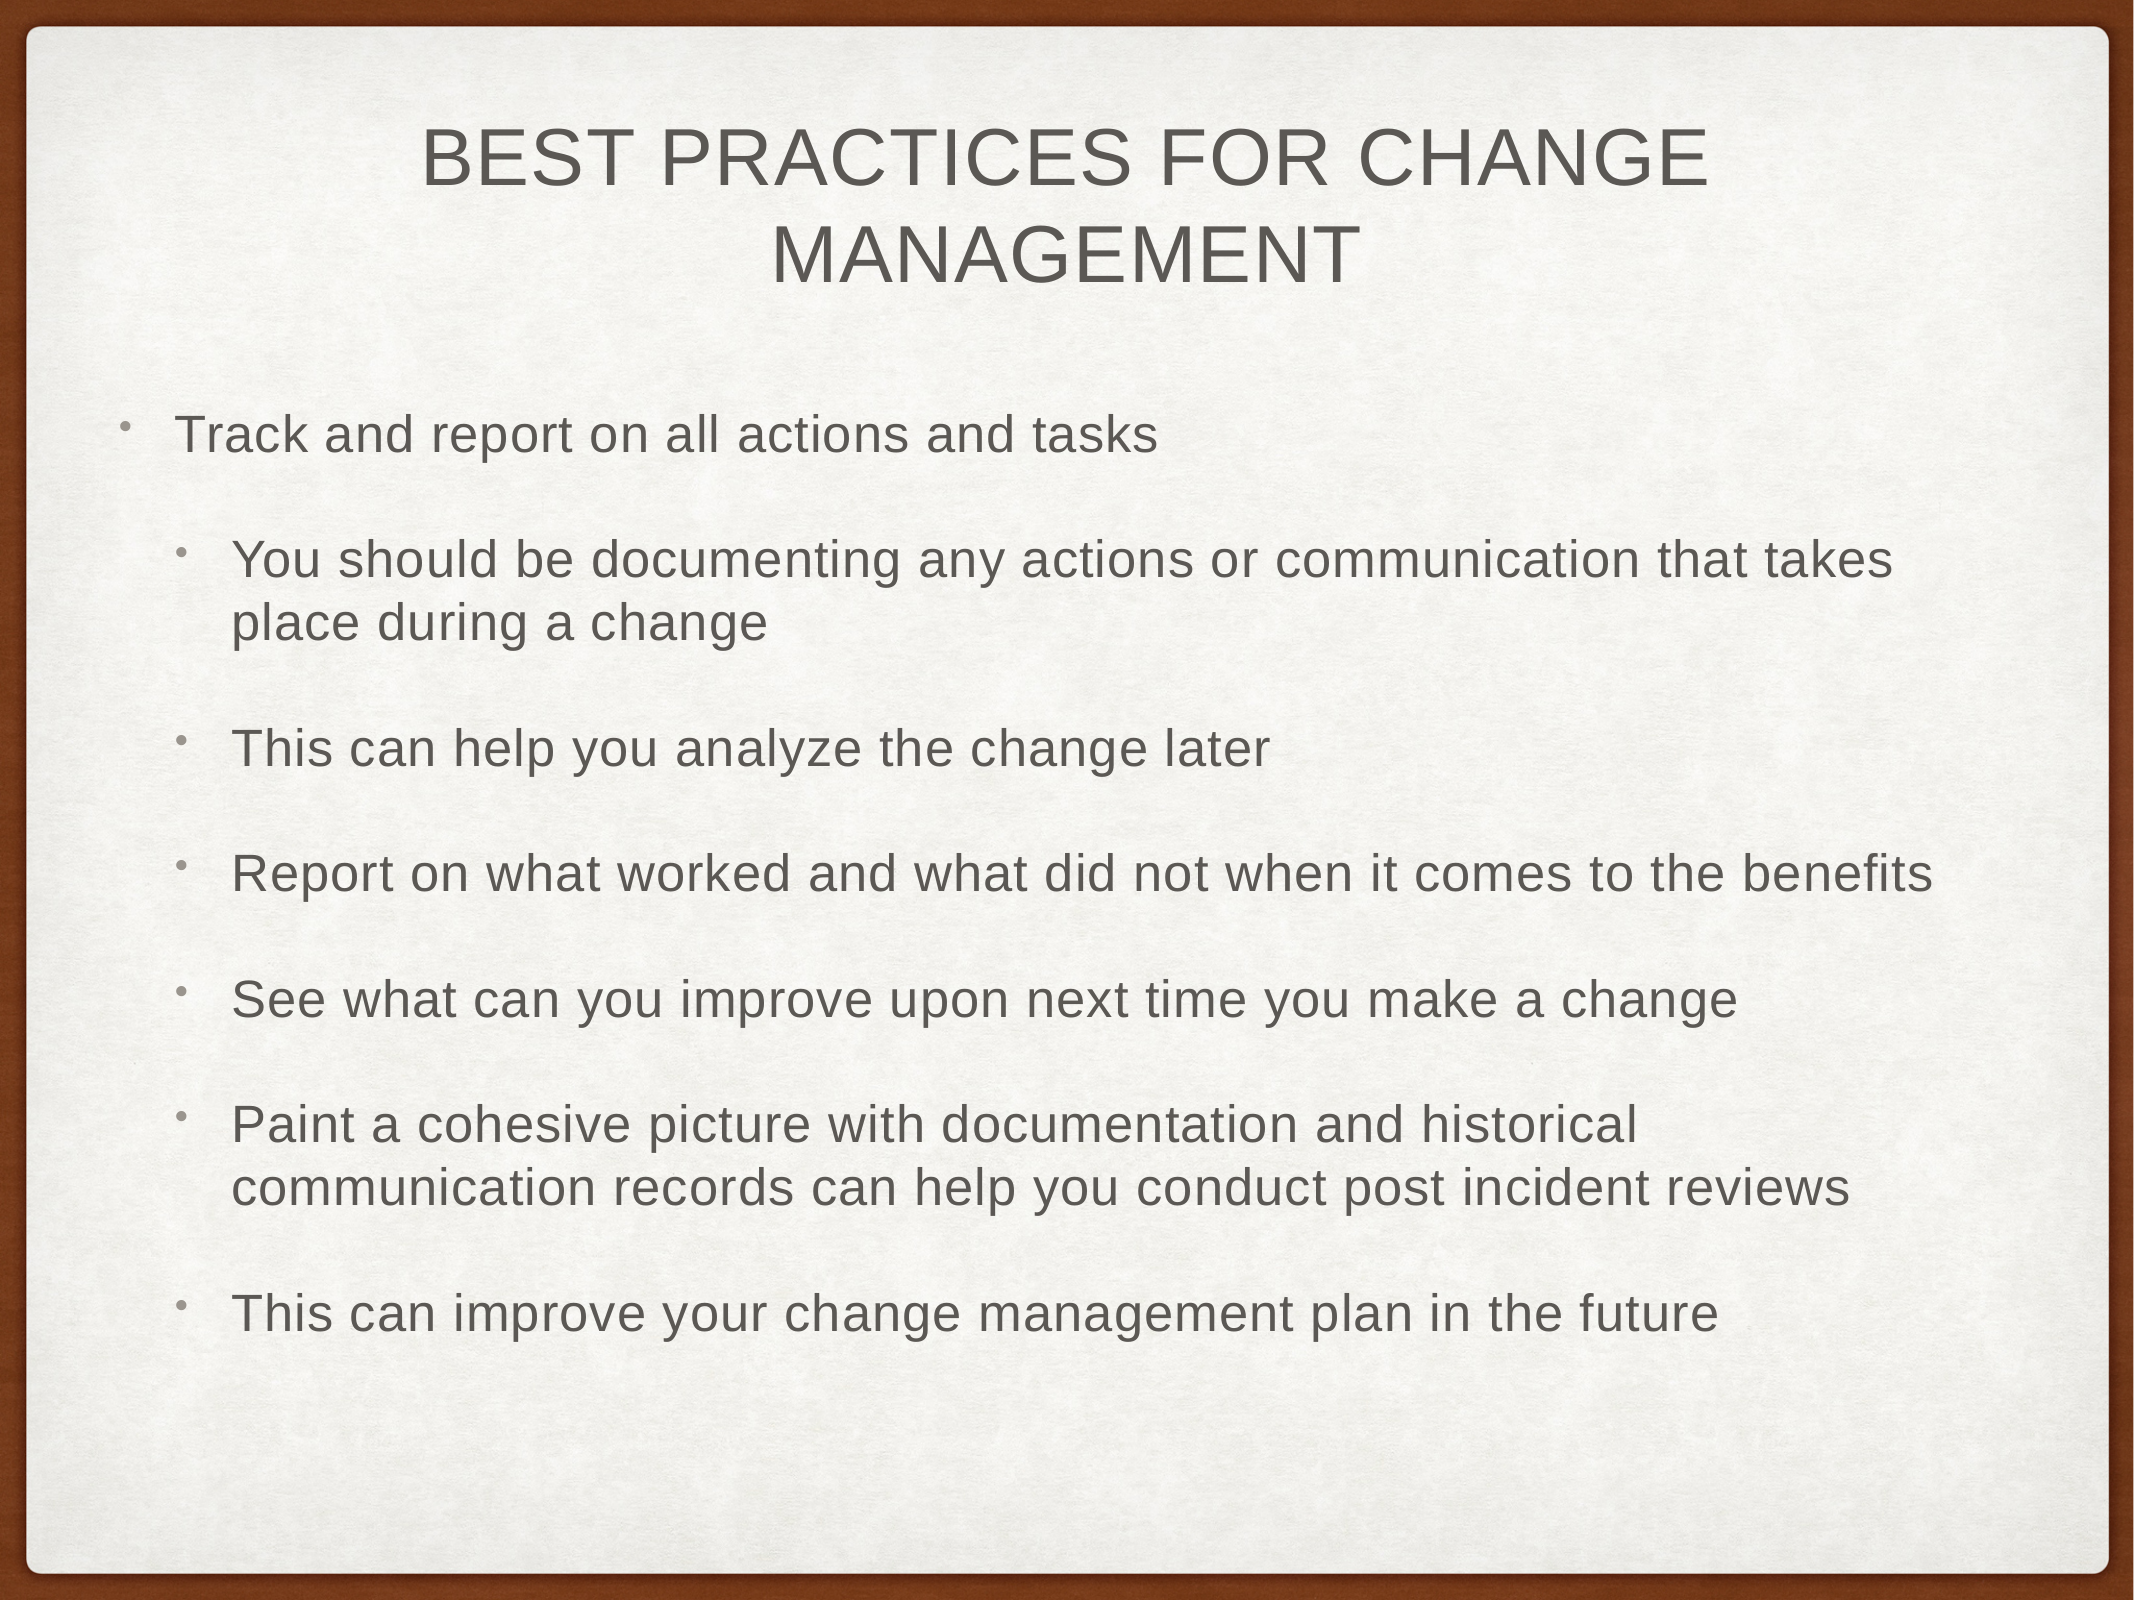

# Best practices for change management
Track and report on all actions and tasks
You should be documenting any actions or communication that takes place during a change
This can help you analyze the change later
Report on what worked and what did not when it comes to the benefits
See what can you improve upon next time you make a change
Paint a cohesive picture with documentation and historical communication records can help you conduct post incident reviews
This can improve your change management plan in the future